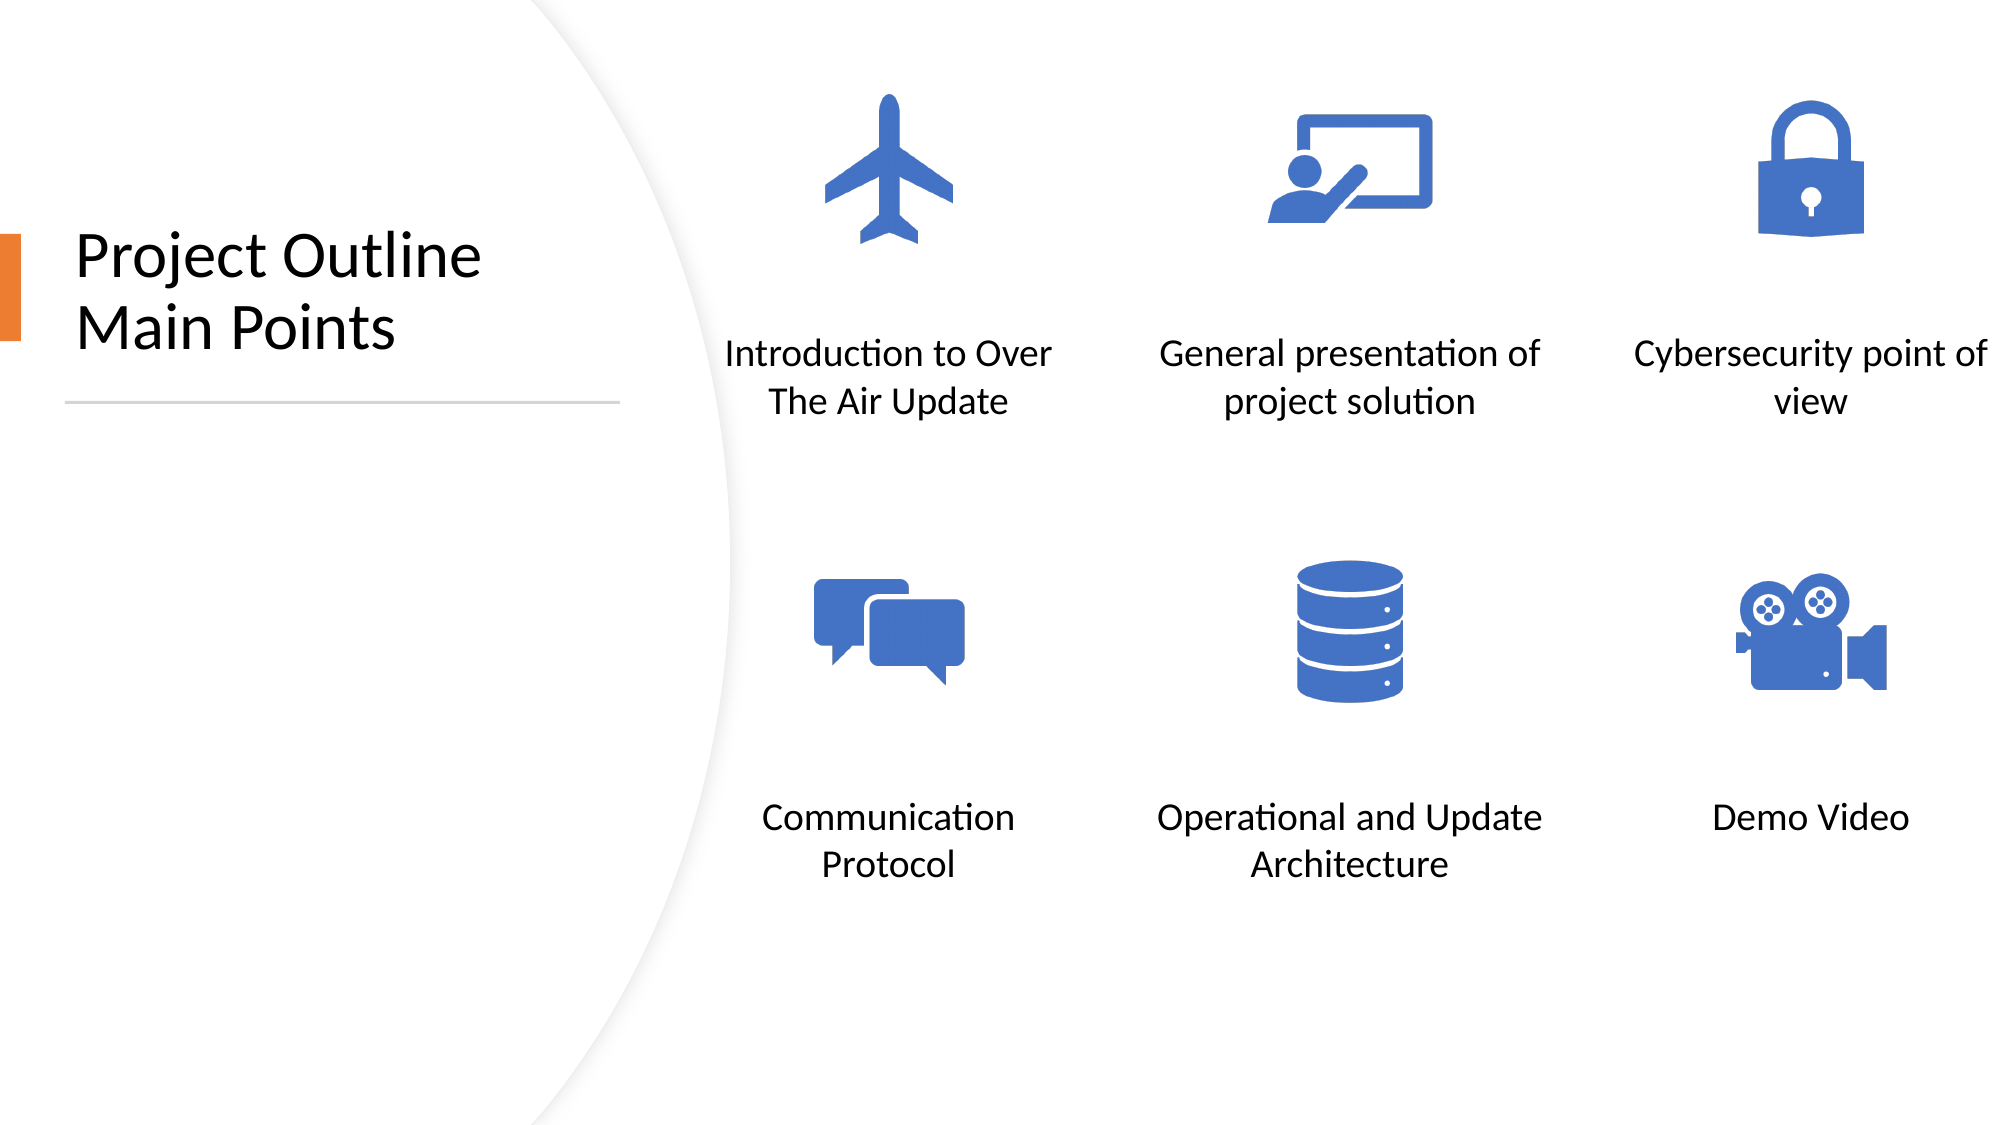

Introduction to Over The Air Update
General presentation of project solution
Cybersecurity point of view
Communication Protocol
Operational and Update Architecture
Demo Video
# Project Outline Main Points